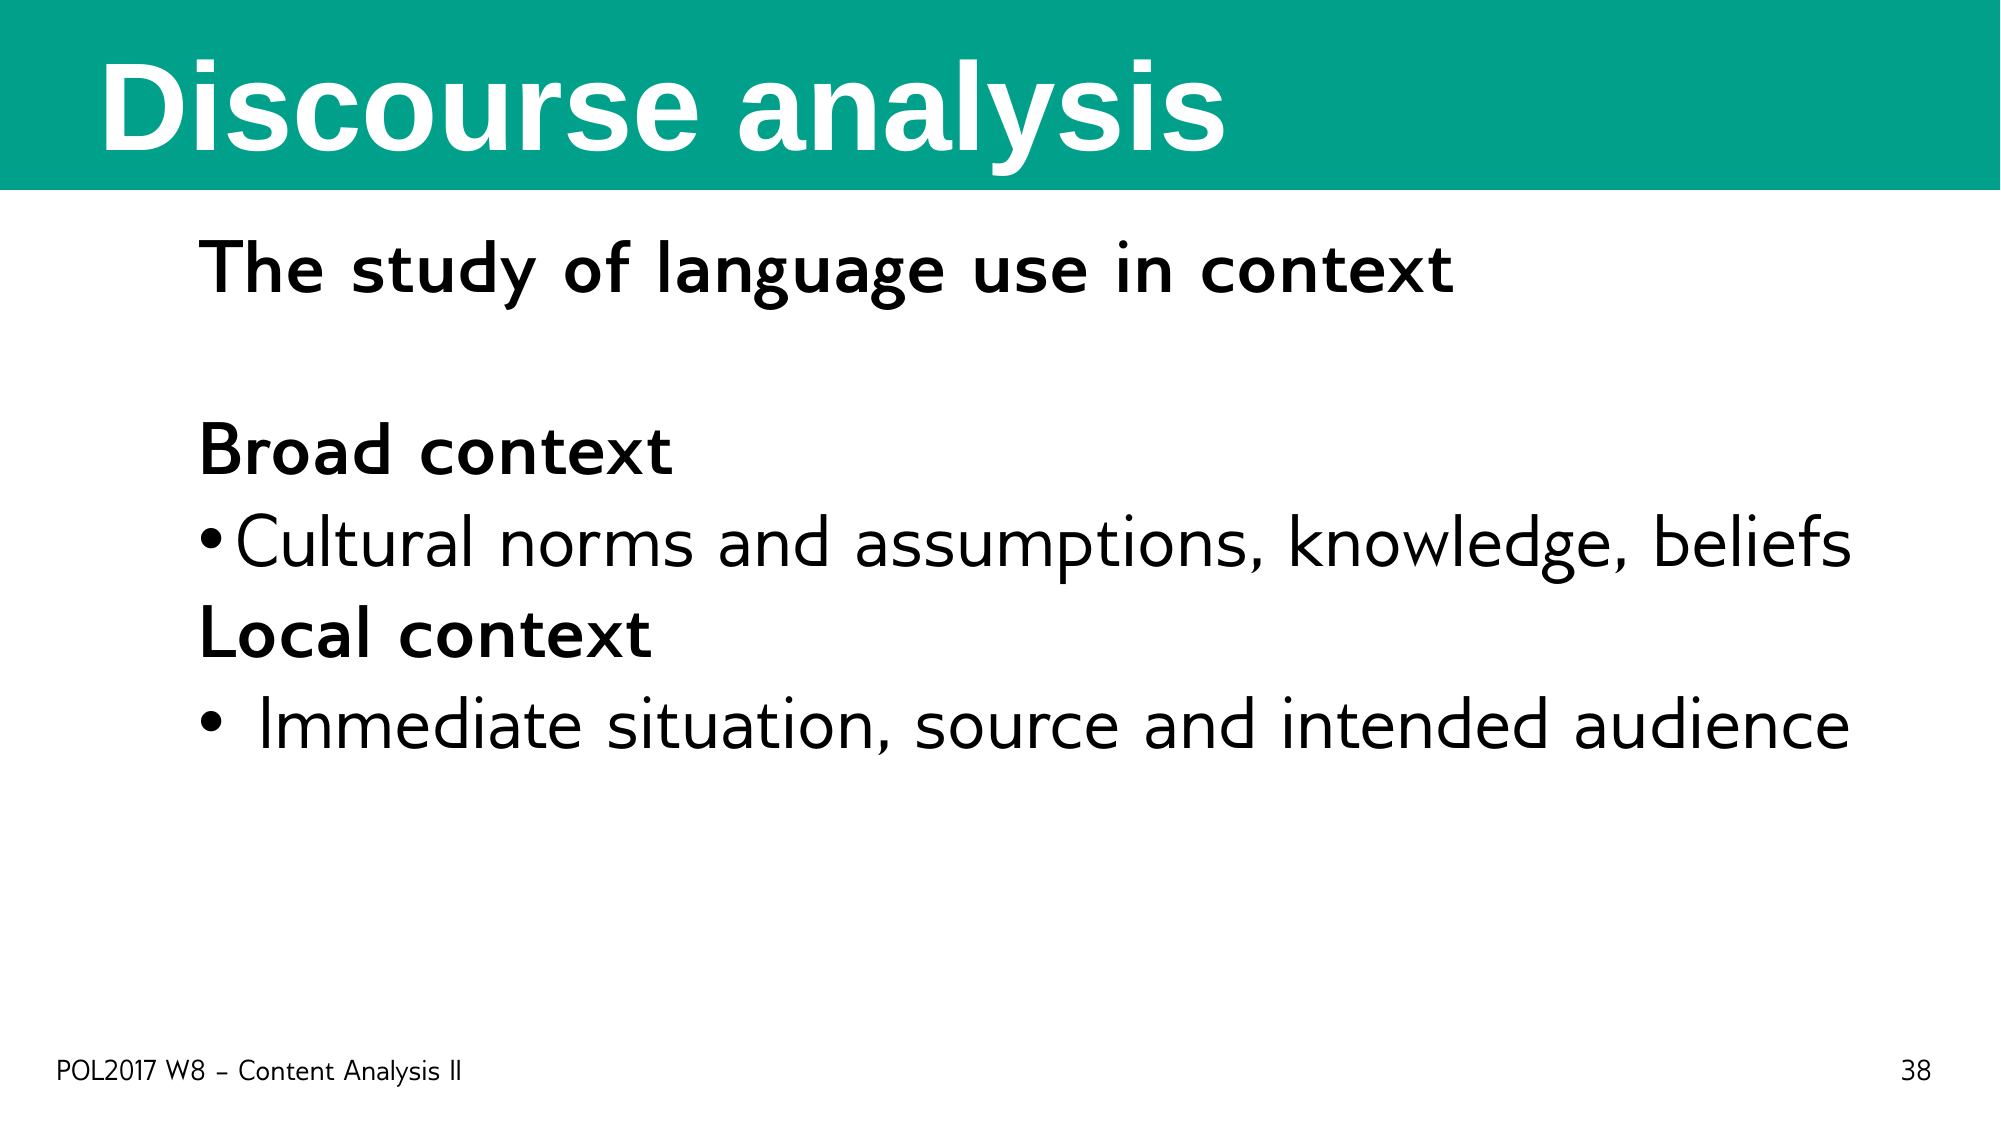

# Discourse analysis
The study of language use in context

Broad context
Cultural norms and assumptions, knowledge, beliefs
Local context
 Immediate situation, source and intended audience
POL2017 W8 – Content Analysis II
38